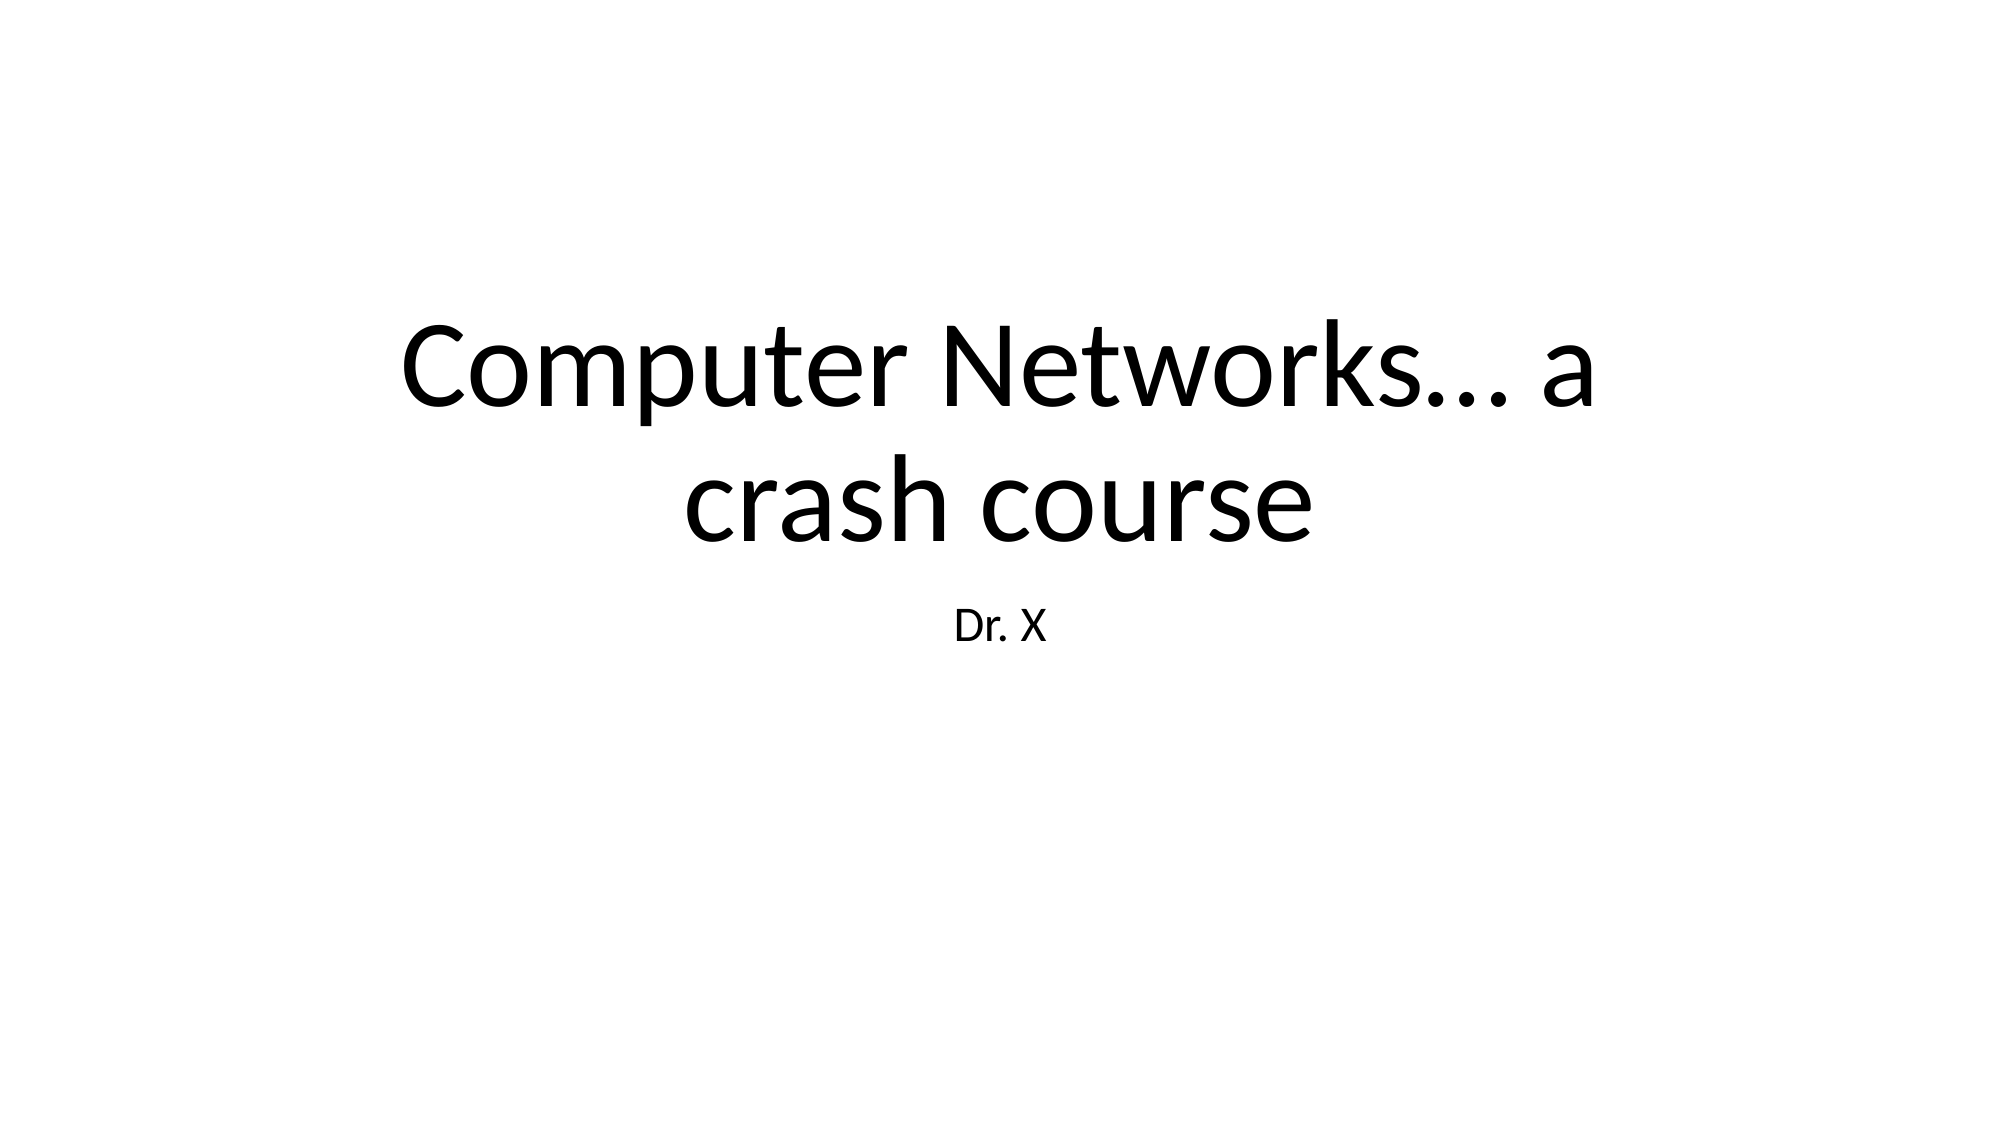

# Computer Networks… a crash course
Dr. X